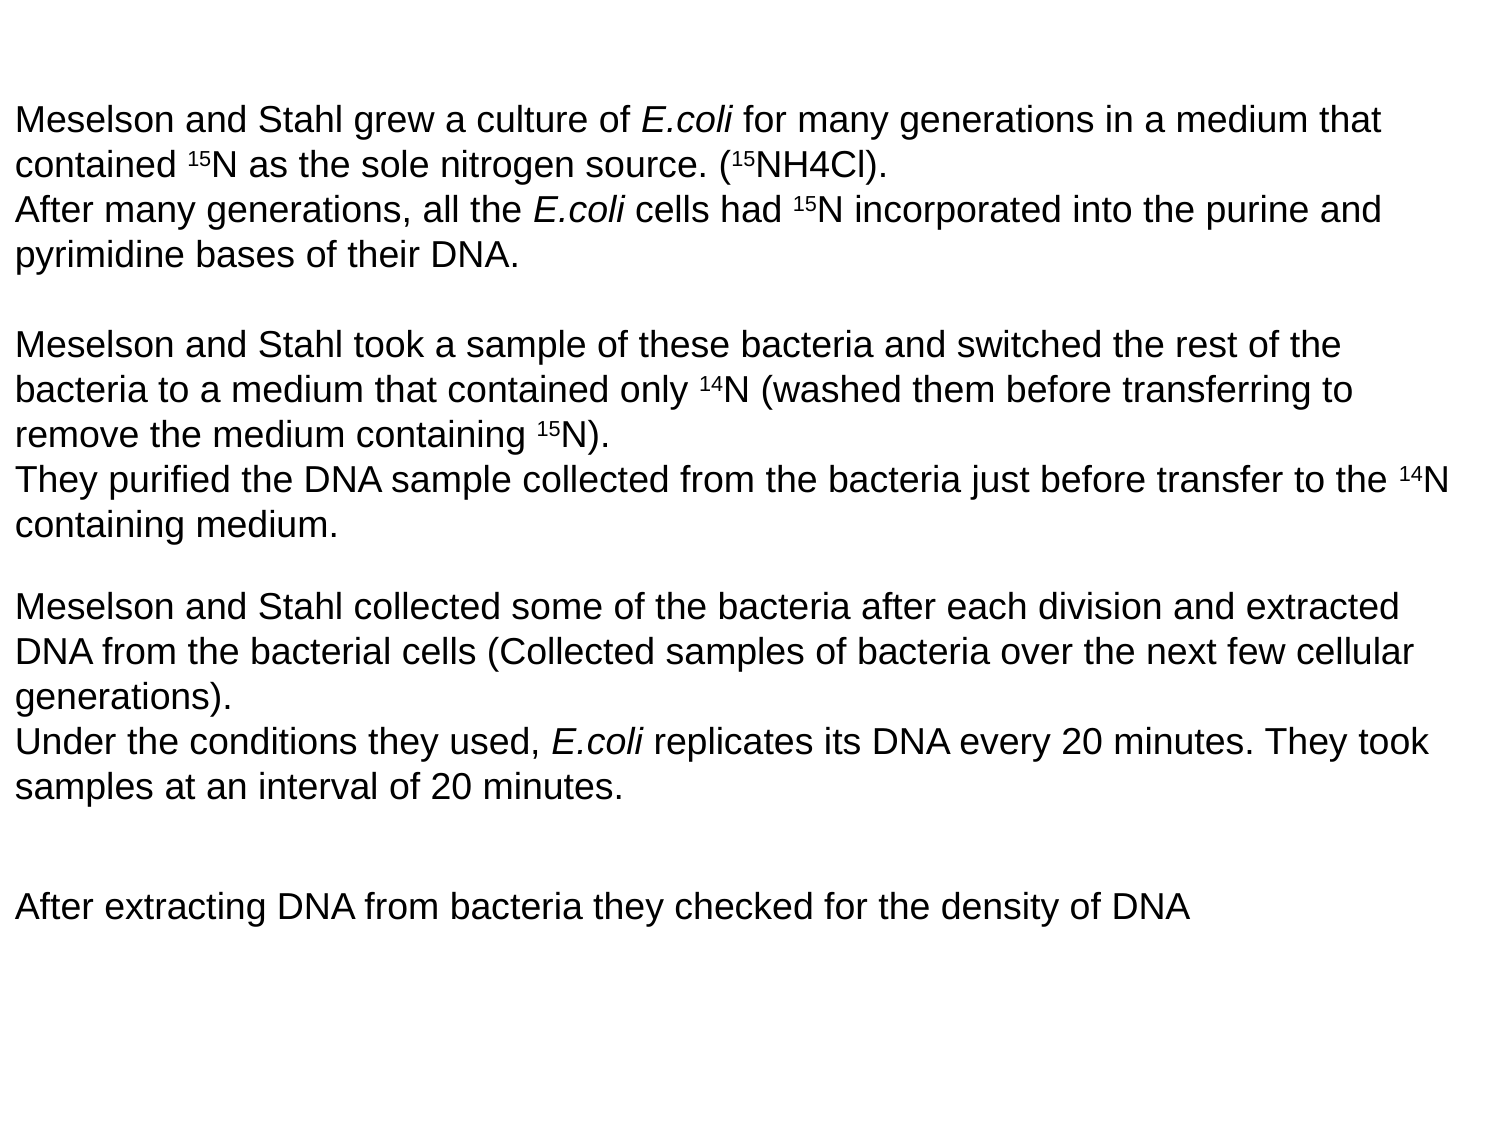

Meselson and Stahl grew a culture of E.coli for many generations in a medium that contained 15N as the sole nitrogen source. (15NH4Cl).
After many generations, all the E.coli cells had 15N incorporated into the purine and pyrimidine bases of their DNA.
Meselson and Stahl took a sample of these bacteria and switched the rest of the bacteria to a medium that contained only 14N (washed them before transferring to remove the medium containing 15N).
They purified the DNA sample collected from the bacteria just before transfer to the 14N containing medium.
Meselson and Stahl collected some of the bacteria after each division and extracted DNA from the bacterial cells (Collected samples of bacteria over the next few cellular generations).
Under the conditions they used, E.coli replicates its DNA every 20 minutes. They took samples at an interval of 20 minutes.
After extracting DNA from bacteria they checked for the density of DNA